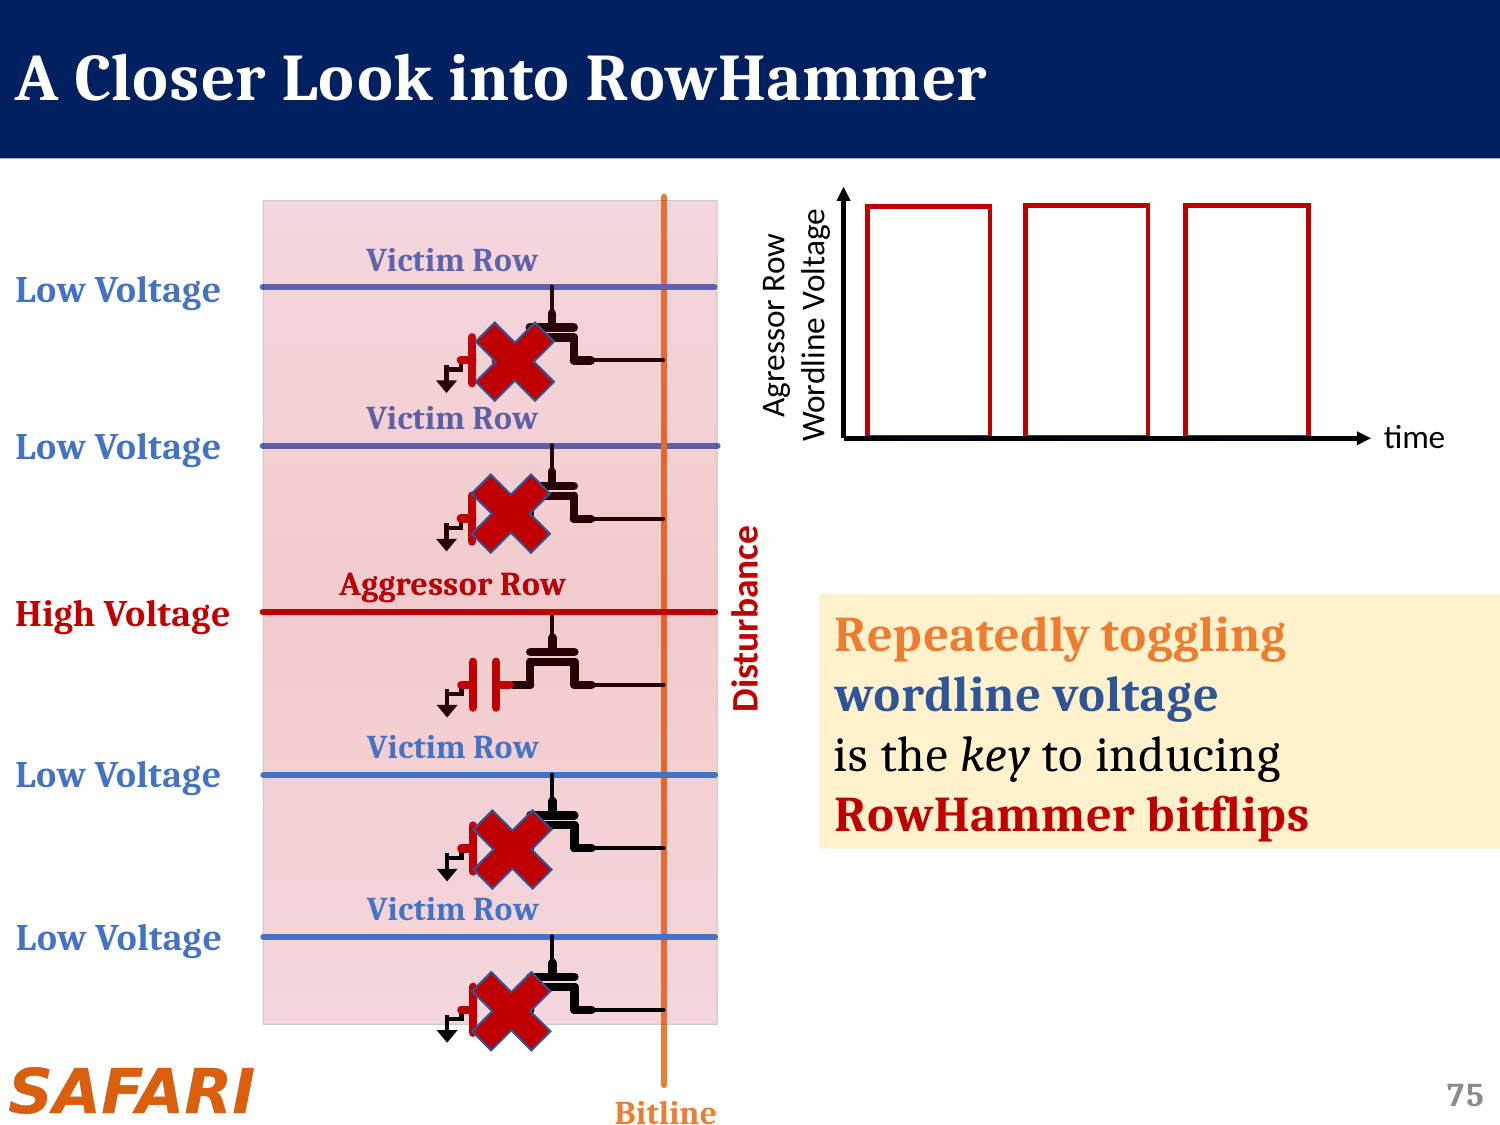

# A Closer Look into RowHammer
Agressor Row
Wordline Voltage
time

Aggressor Row
Disturbance
High Voltage

Victim Row
Low Voltage

Victim Row
Low Voltage
Aggressor Row
Low Voltage
Repeatedly toggling
wordline voltage
is the key to inducing RowHammer bitflips
Victim Row
Low Voltage
Victim Row
Low Voltage
75
Bitline